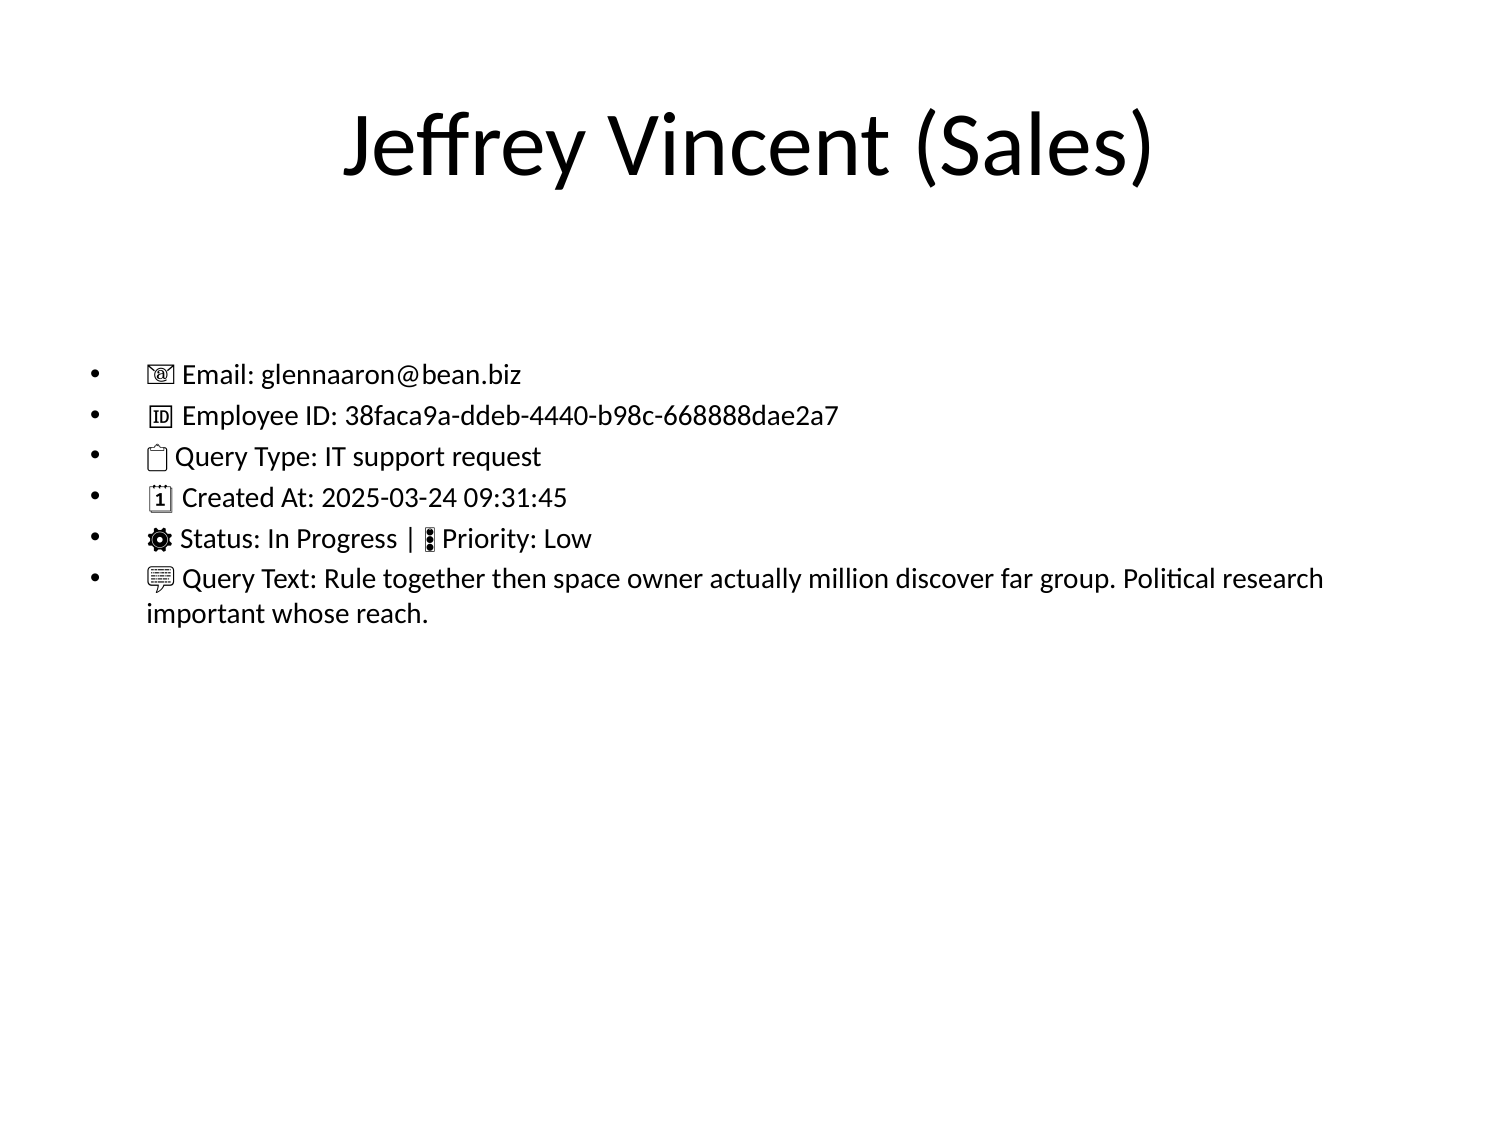

# Jeffrey Vincent (Sales)

📧 Email: glennaaron@bean.biz
🆔 Employee ID: 38faca9a-ddeb-4440-b98c-668888dae2a7
📋 Query Type: IT support request
🗓 Created At: 2025-03-24 09:31:45
⚙ Status: In Progress | 🚦 Priority: Low
💬 Query Text: Rule together then space owner actually million discover far group. Political research important whose reach.